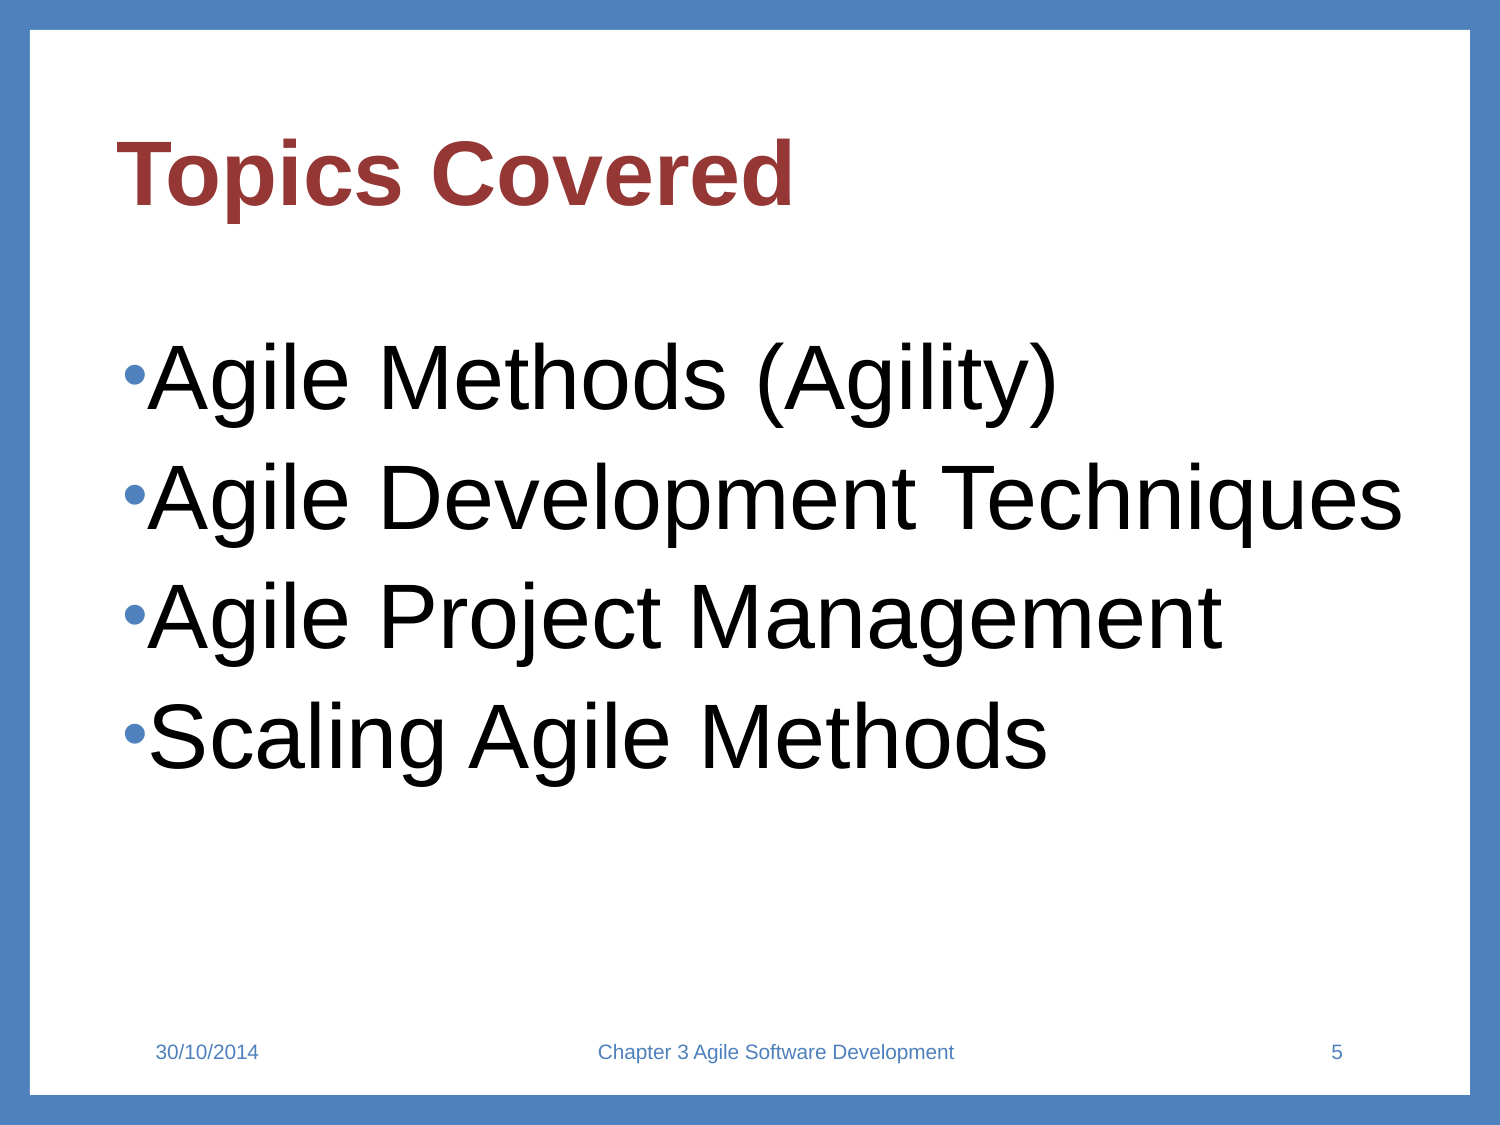

# Topics Covered
Agile Methods (Agility)
Agile Development Techniques
Agile Project Management
Scaling Agile Methods
30/10/2014
Chapter 3 Agile Software Development
5